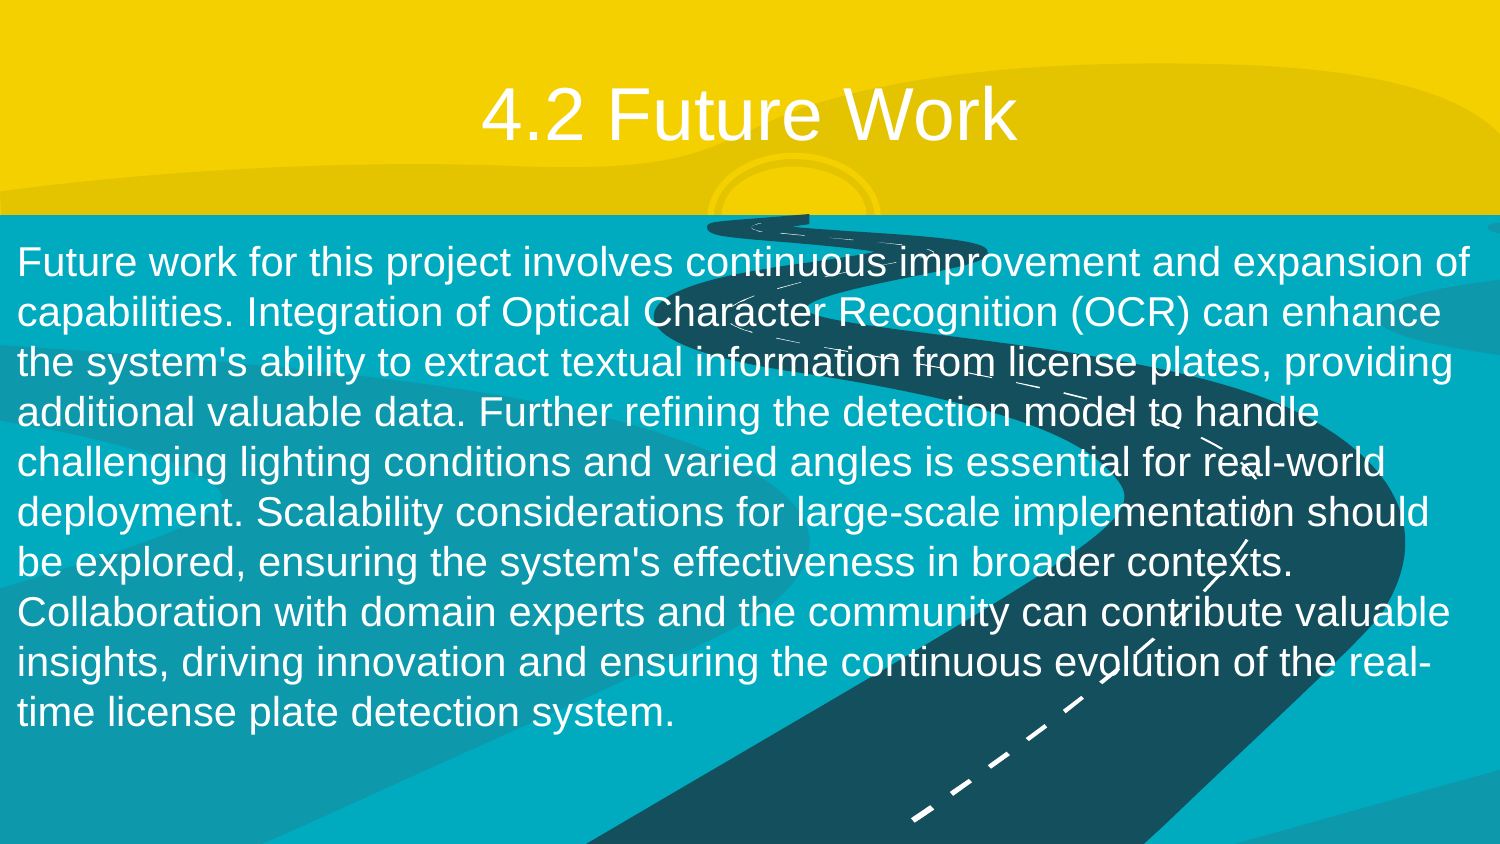

# 4.2 Future Work
Future work for this project involves continuous improvement and expansion of capabilities. Integration of Optical Character Recognition (OCR) can enhance the system's ability to extract textual information from license plates, providing additional valuable data. Further refining the detection model to handle challenging lighting conditions and varied angles is essential for real-world deployment. Scalability considerations for large-scale implementation should be explored, ensuring the system's effectiveness in broader contexts. Collaboration with domain experts and the community can contribute valuable insights, driving innovation and ensuring the continuous evolution of the real-time license plate detection system.